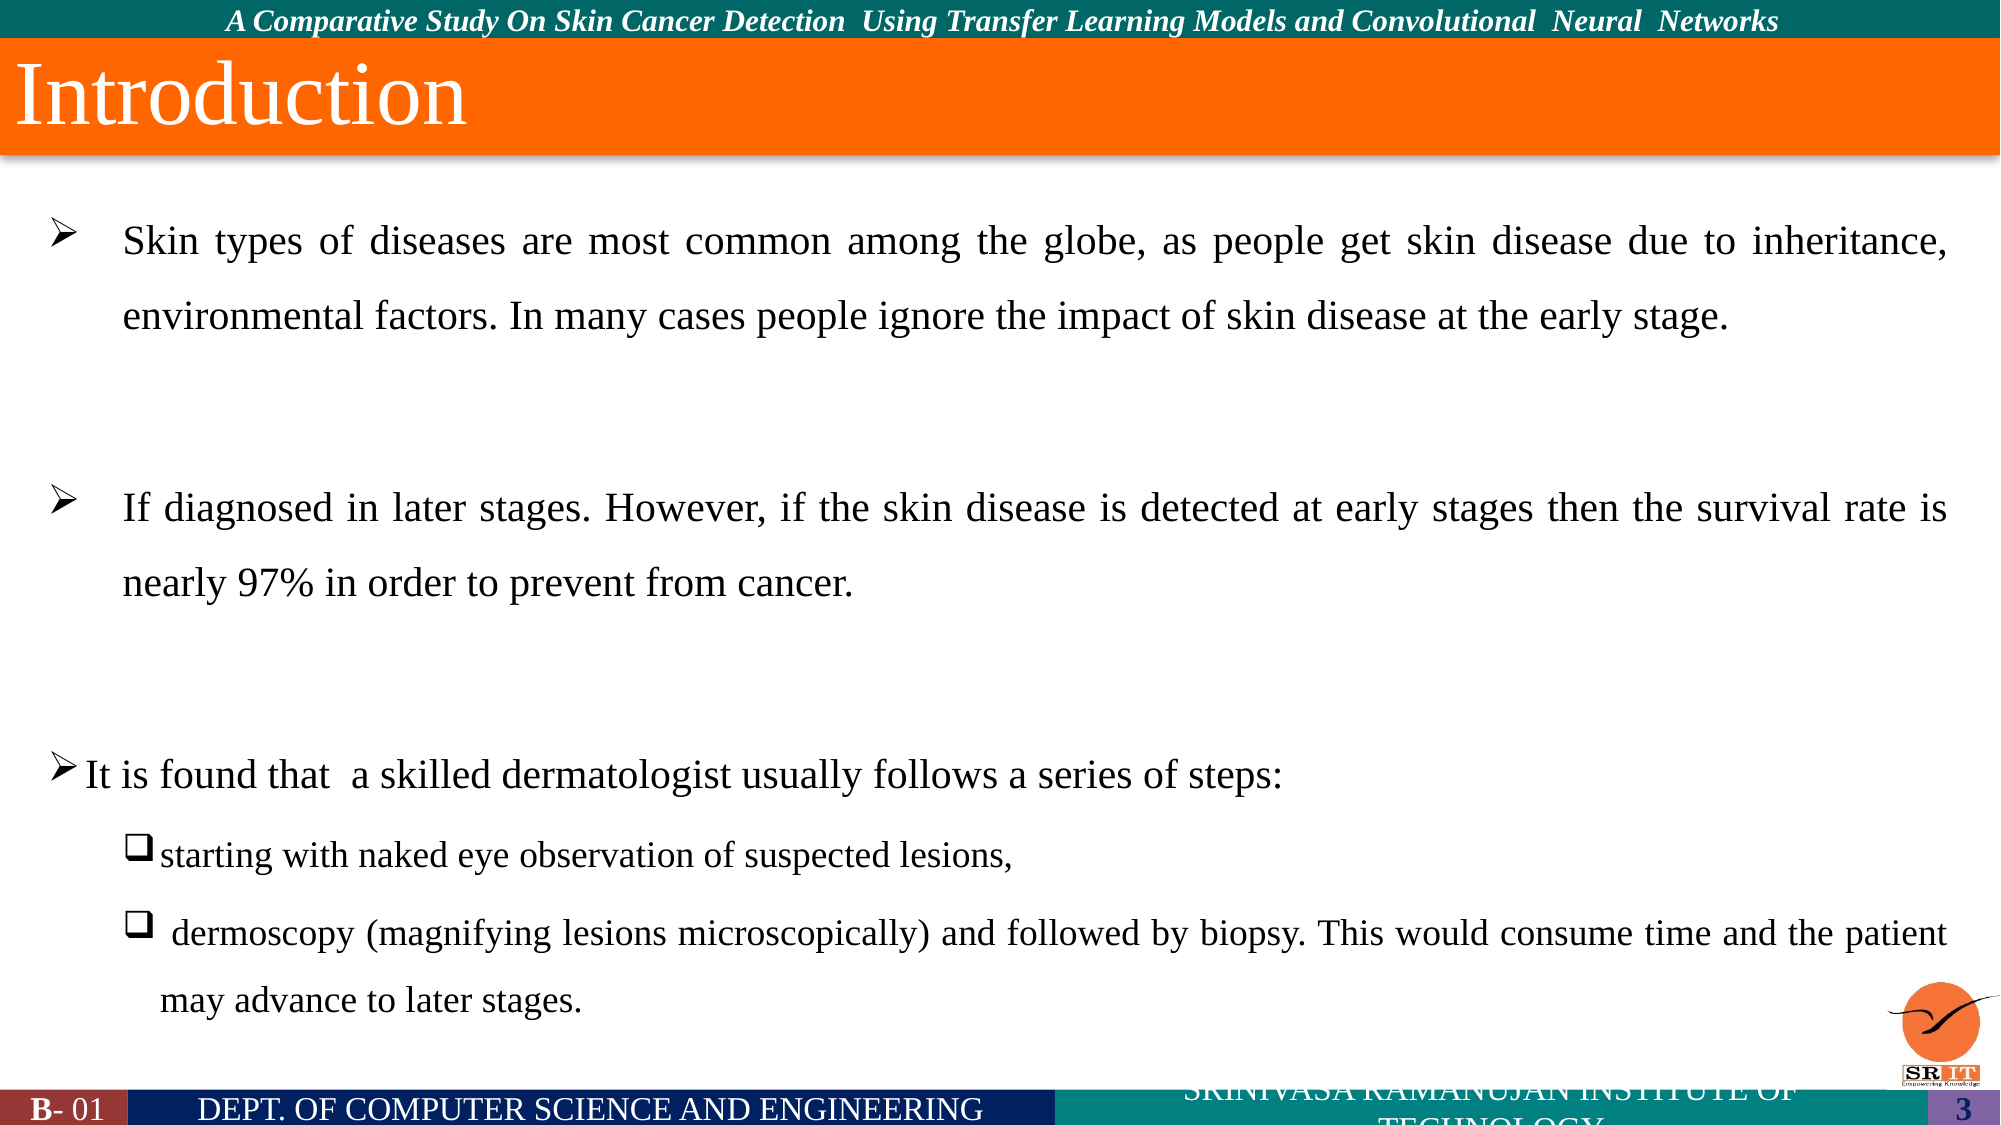

# Introduction
Skin types of diseases are most common among the globe, as people get skin disease due to inheritance, environmental factors. In many cases people ignore the impact of skin disease at the early stage.

If diagnosed in later stages. However, if the skin disease is detected at early stages then the survival rate is nearly 97% in order to prevent from cancer.

It is found that  a skilled dermatologist usually follows a series of steps:
starting with naked eye observation of suspected lesions,
 dermoscopy (magnifying lesions microscopically) and followed by biopsy. This would consume time and the patient may advance to later stages.